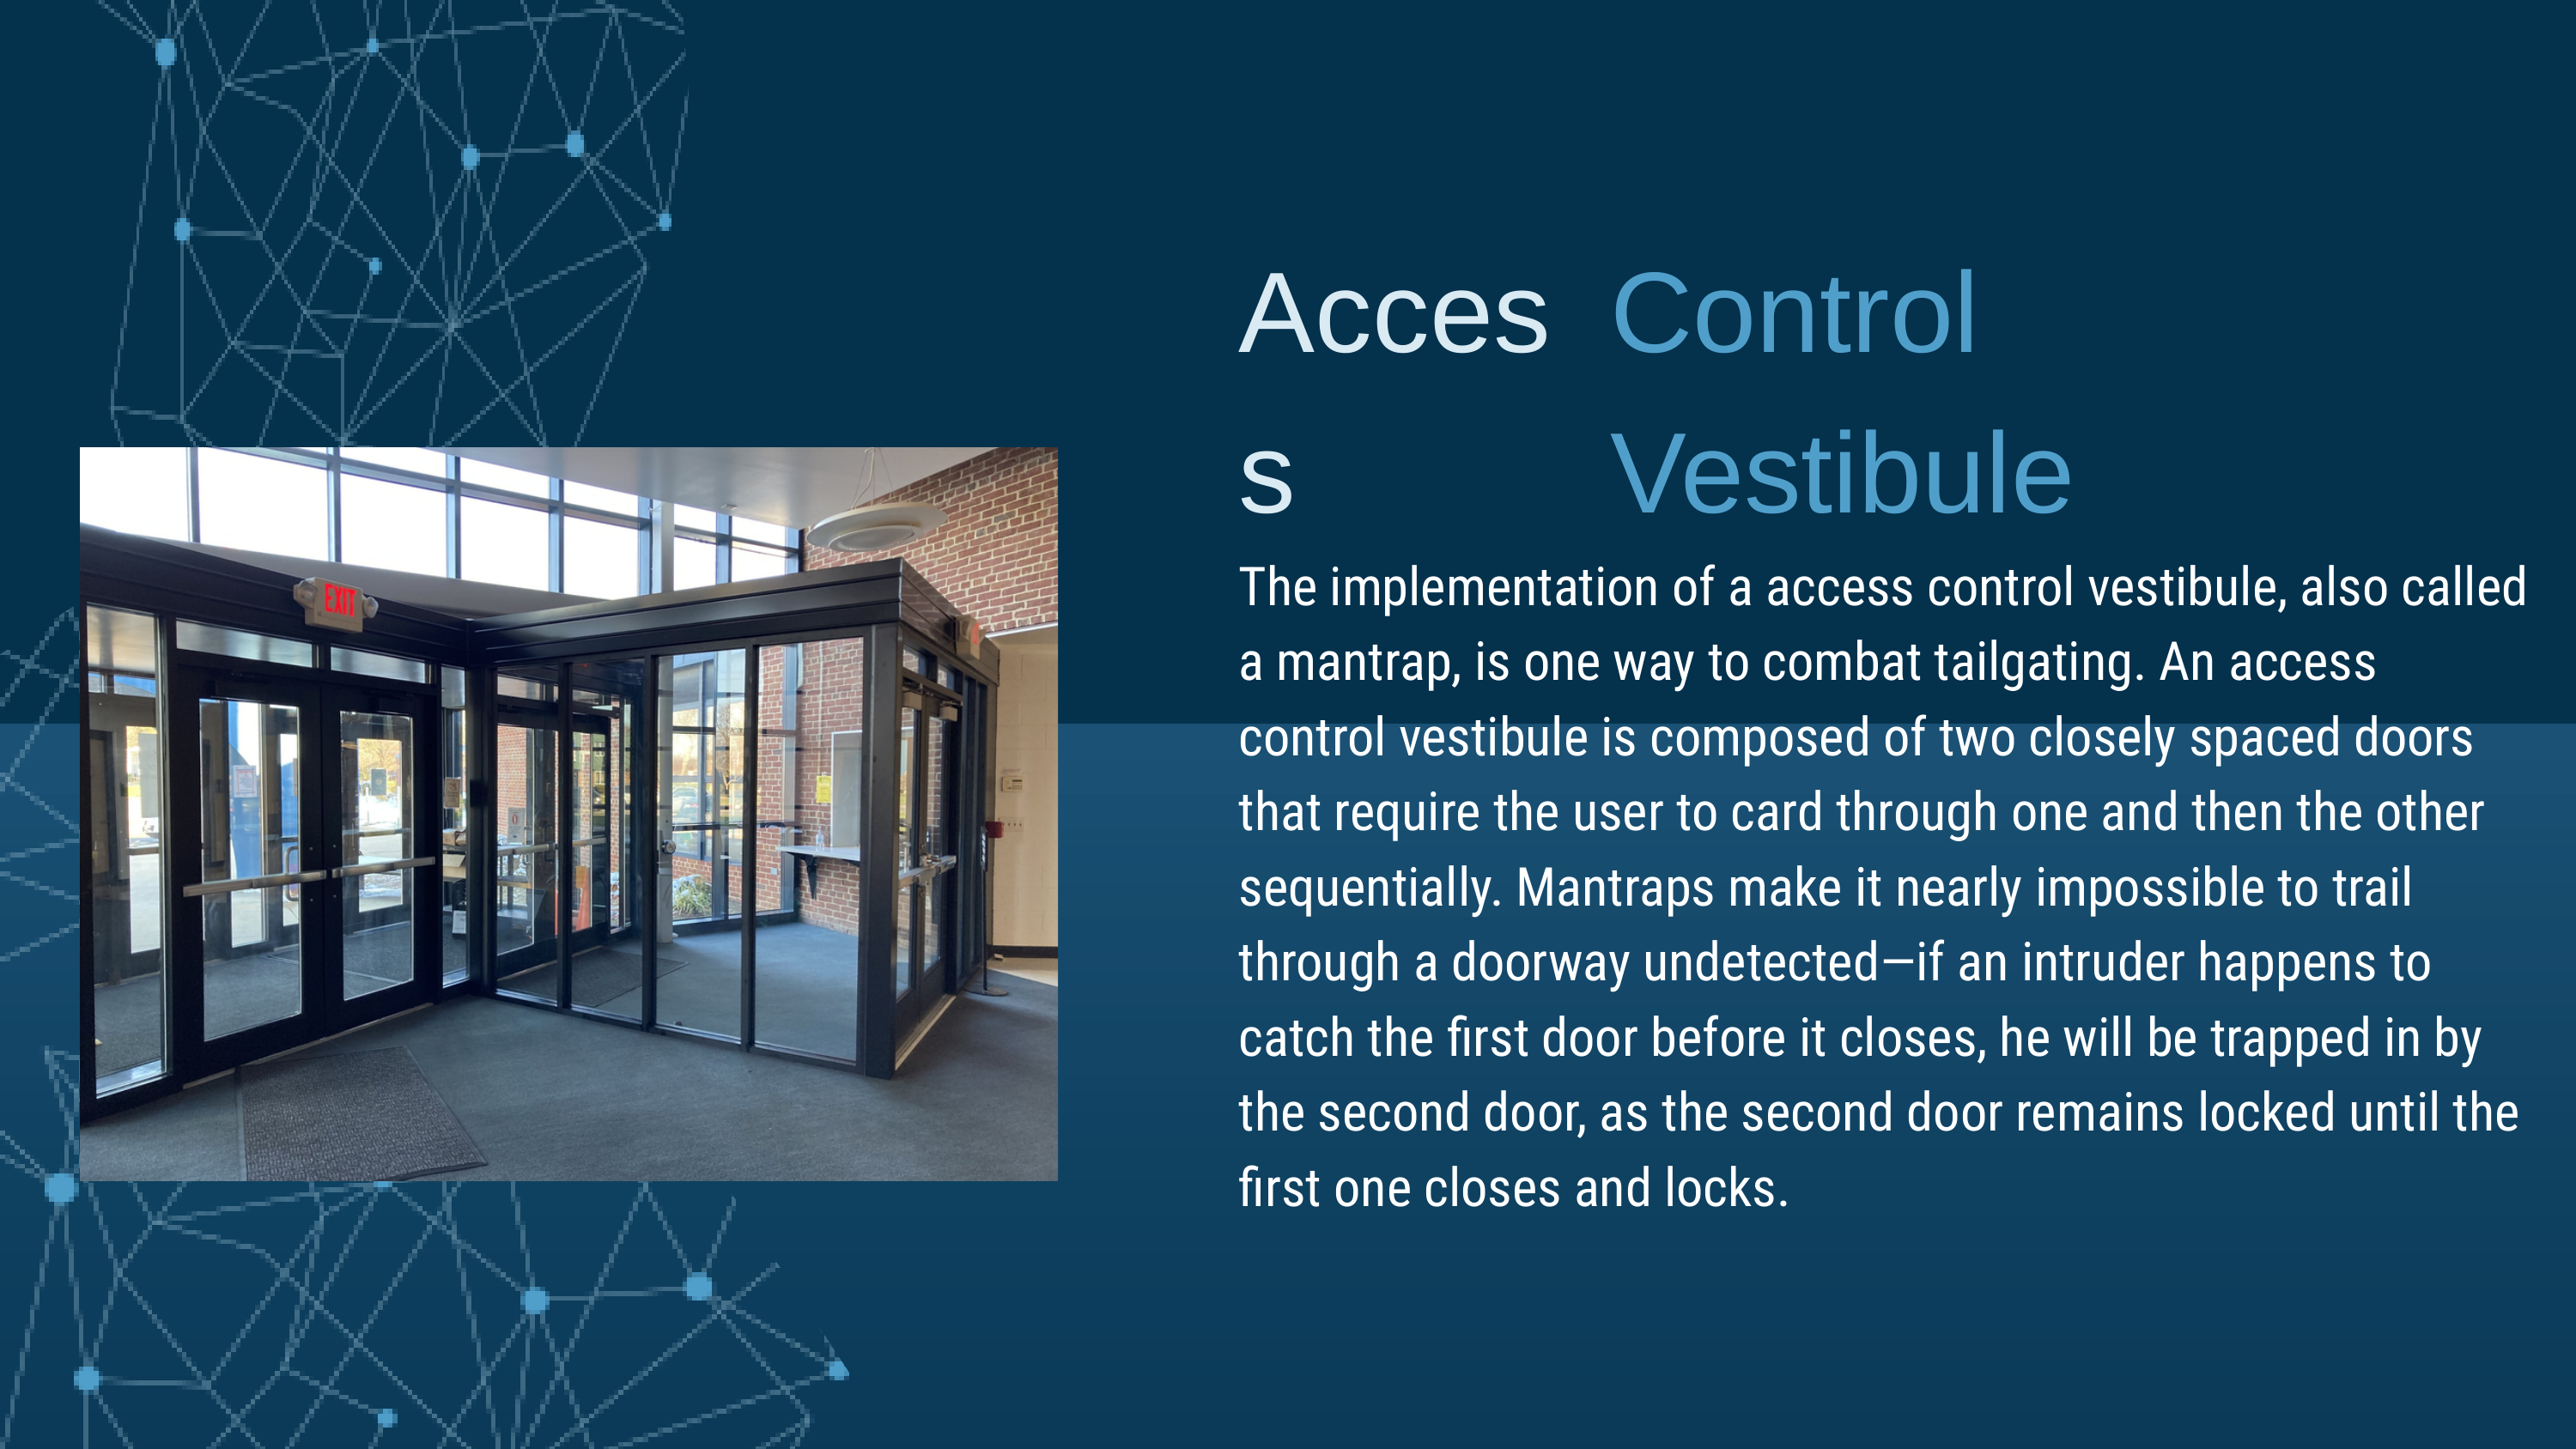

Access
Control Vestibule

The implementation of a access control vestibule, also called a mantrap, is one way to combat tailgating. An access control vestibule is composed of two closely spaced doors that require the user to card through one and then the other sequentially. Mantraps make it nearly impossible to trail through a doorway undetected—if an intruder happens to catch the first door before it closes, he will be trapped in by the second door, as the second door remains locked until the first one closes and locks.